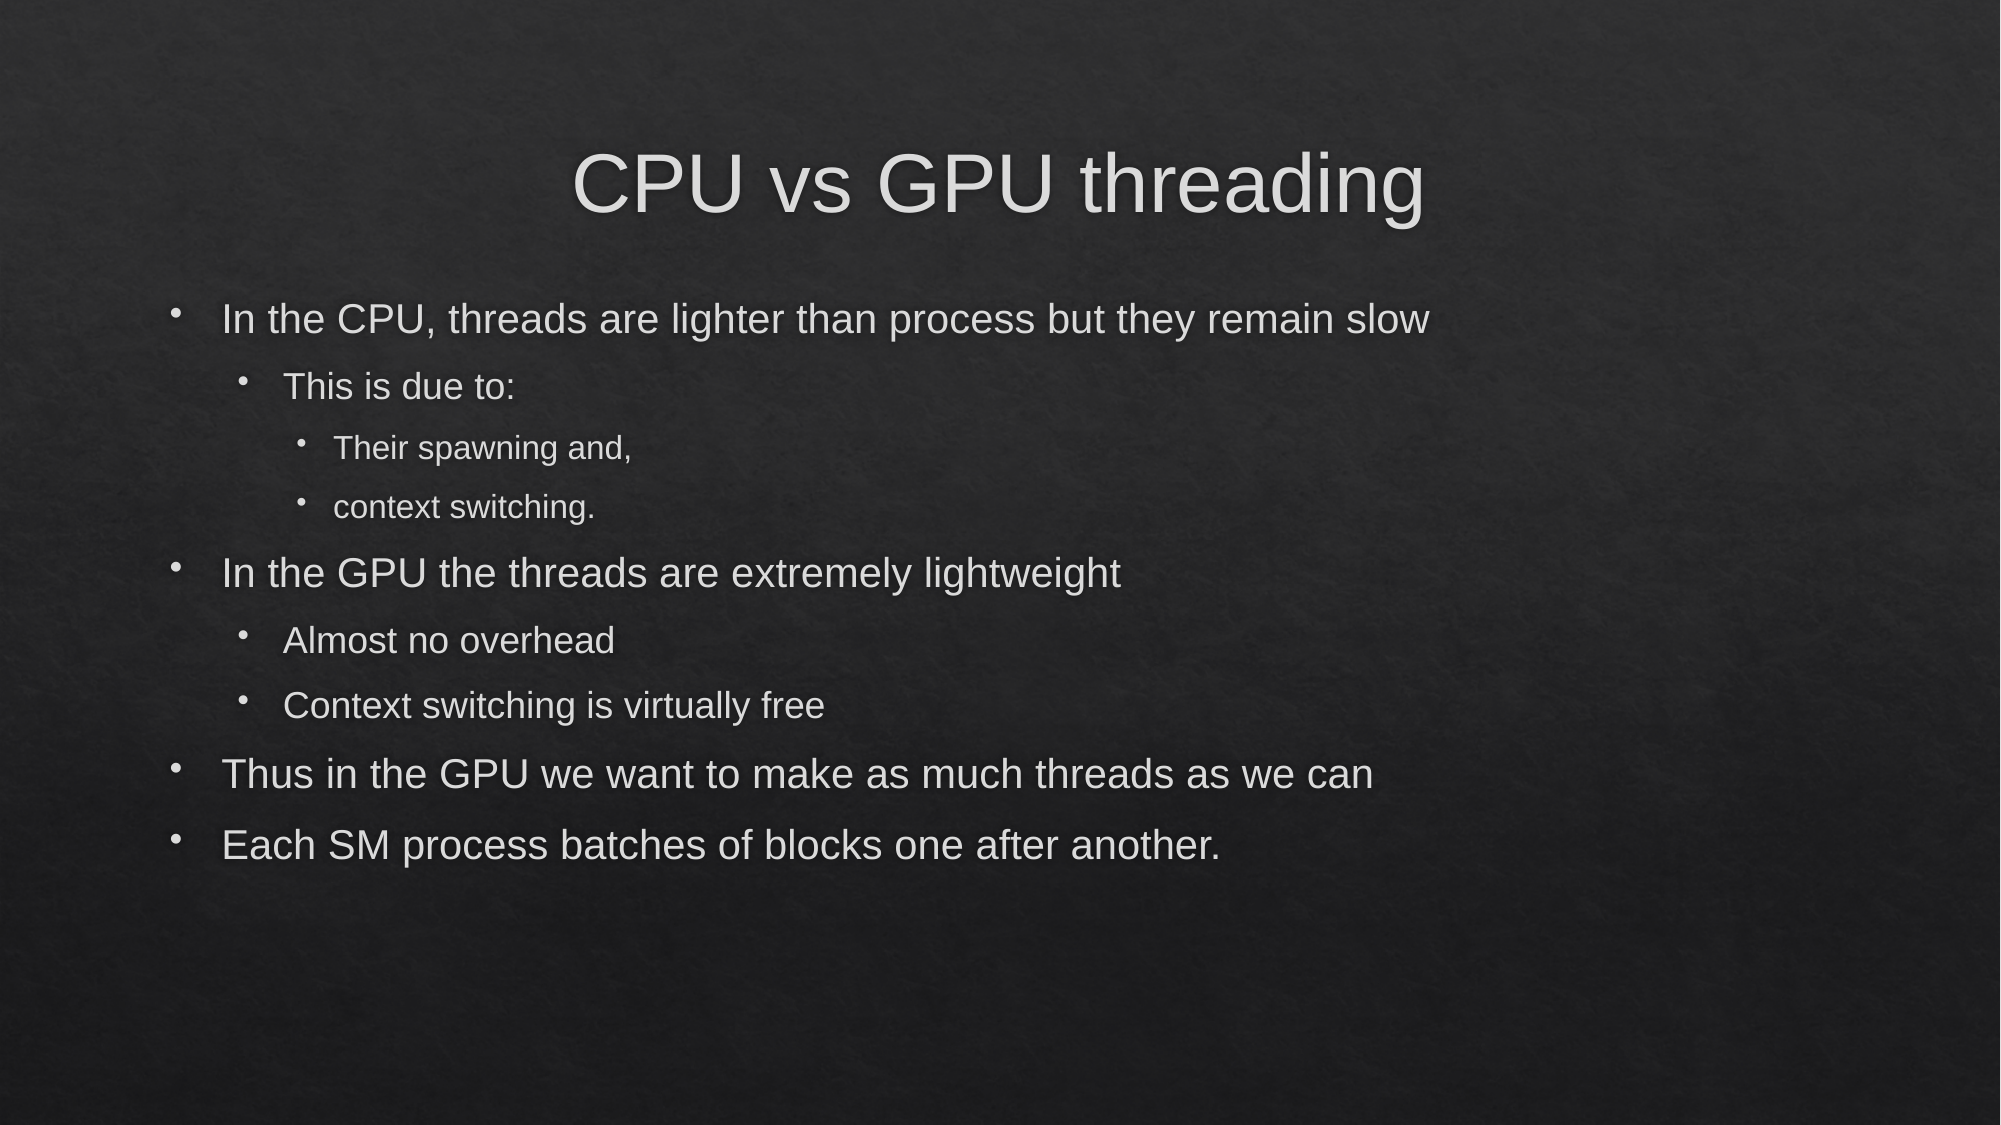

# CPU vs GPU threading
In the CPU, threads are lighter than process but they remain slow
This is due to:
Their spawning and,
context switching.
In the GPU the threads are extremely lightweight
Almost no overhead
Context switching is virtually free
Thus in the GPU we want to make as much threads as we can
Each SM process batches of blocks one after another.